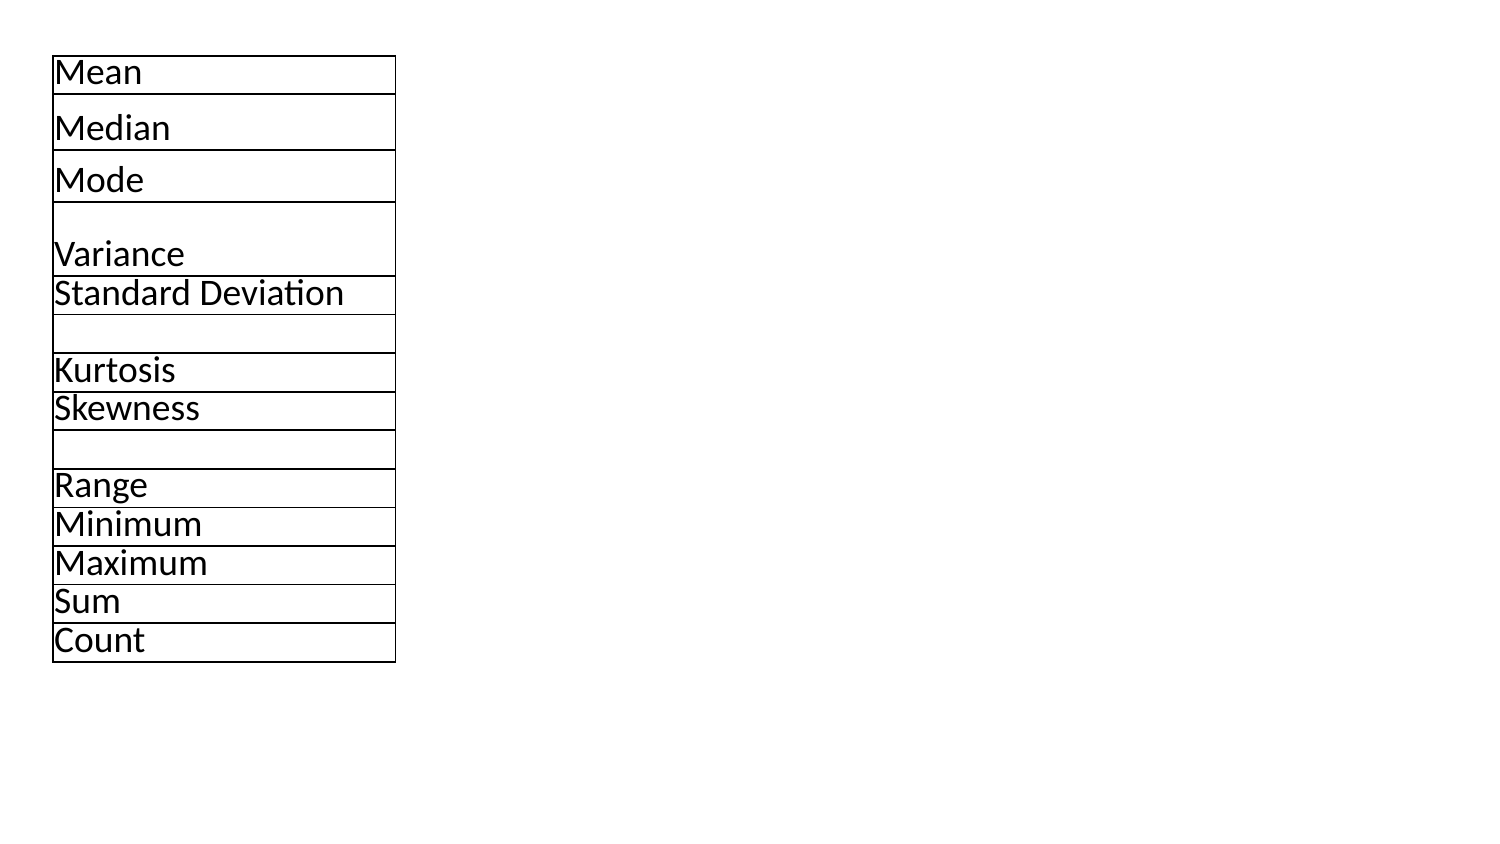

| Mean |
| --- |
| Median |
| Mode |
| Variance |
| Standard Deviation |
|  |
| Kurtosis |
| Skewness |
|  |
| Range |
| Minimum |
| Maximum |
| Sum |
| Count |